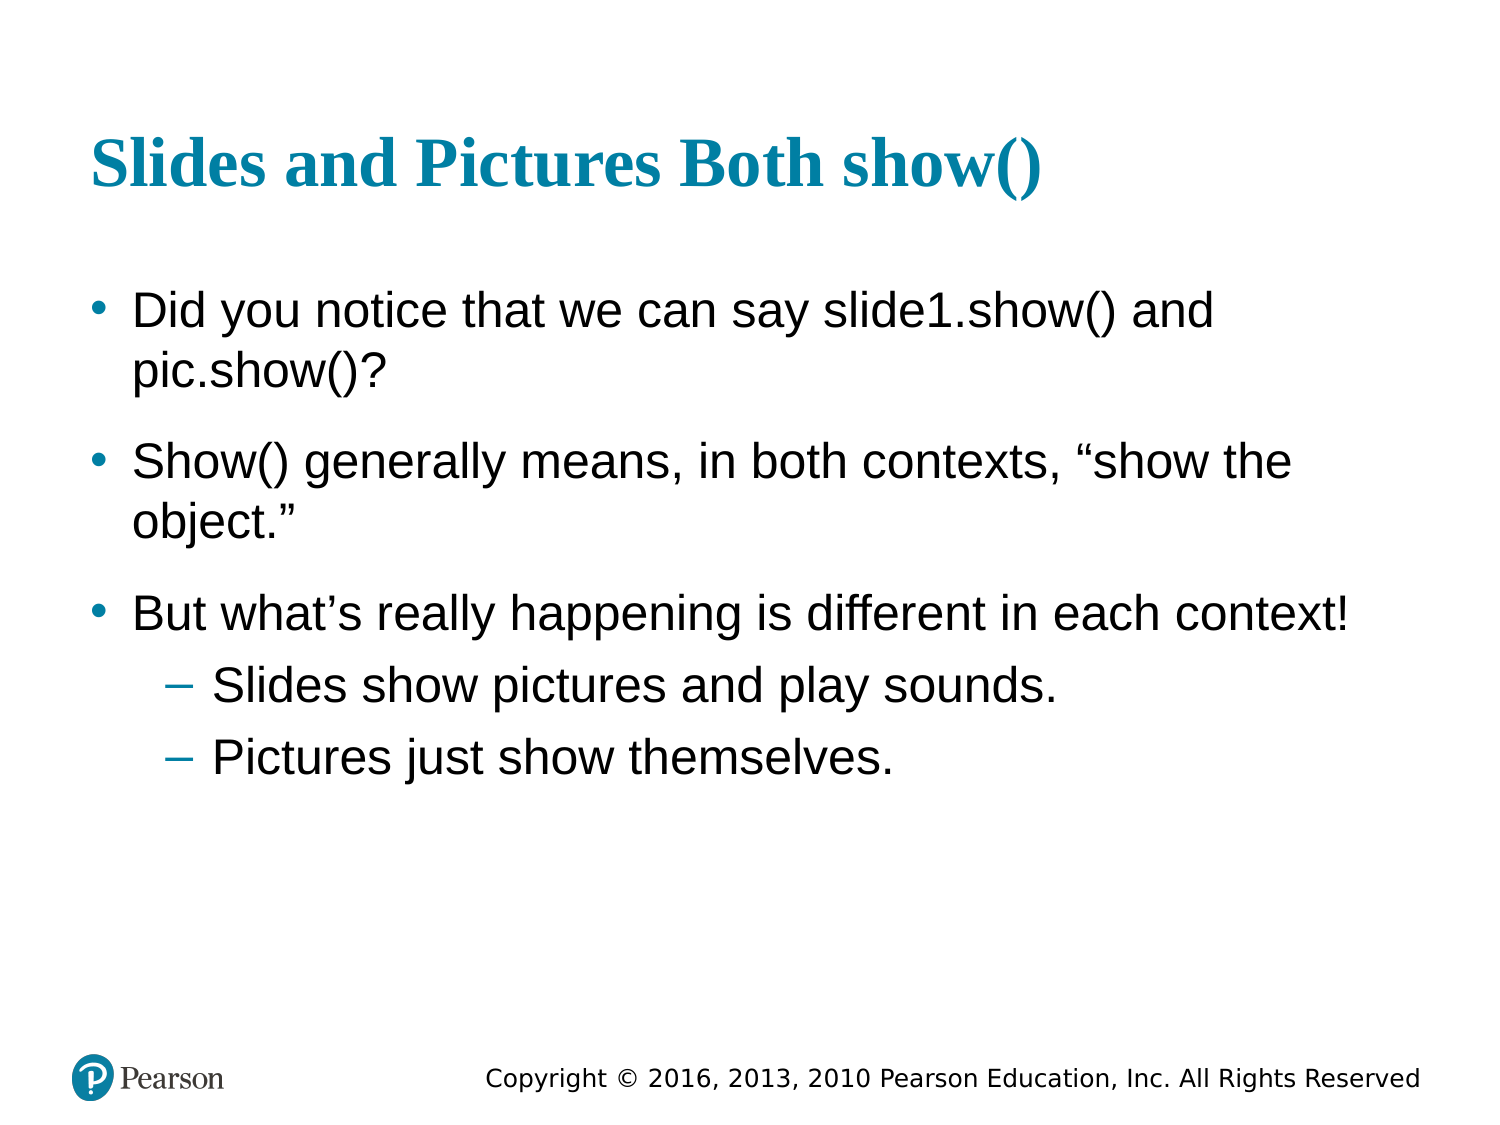

# Slides and Pictures Both show()
Did you notice that we can say slide1.show() and pic.show()?
Show() generally means, in both contexts, “show the object.”
But what’s really happening is different in each context!
Slides show pictures and play sounds.
Pictures just show themselves.